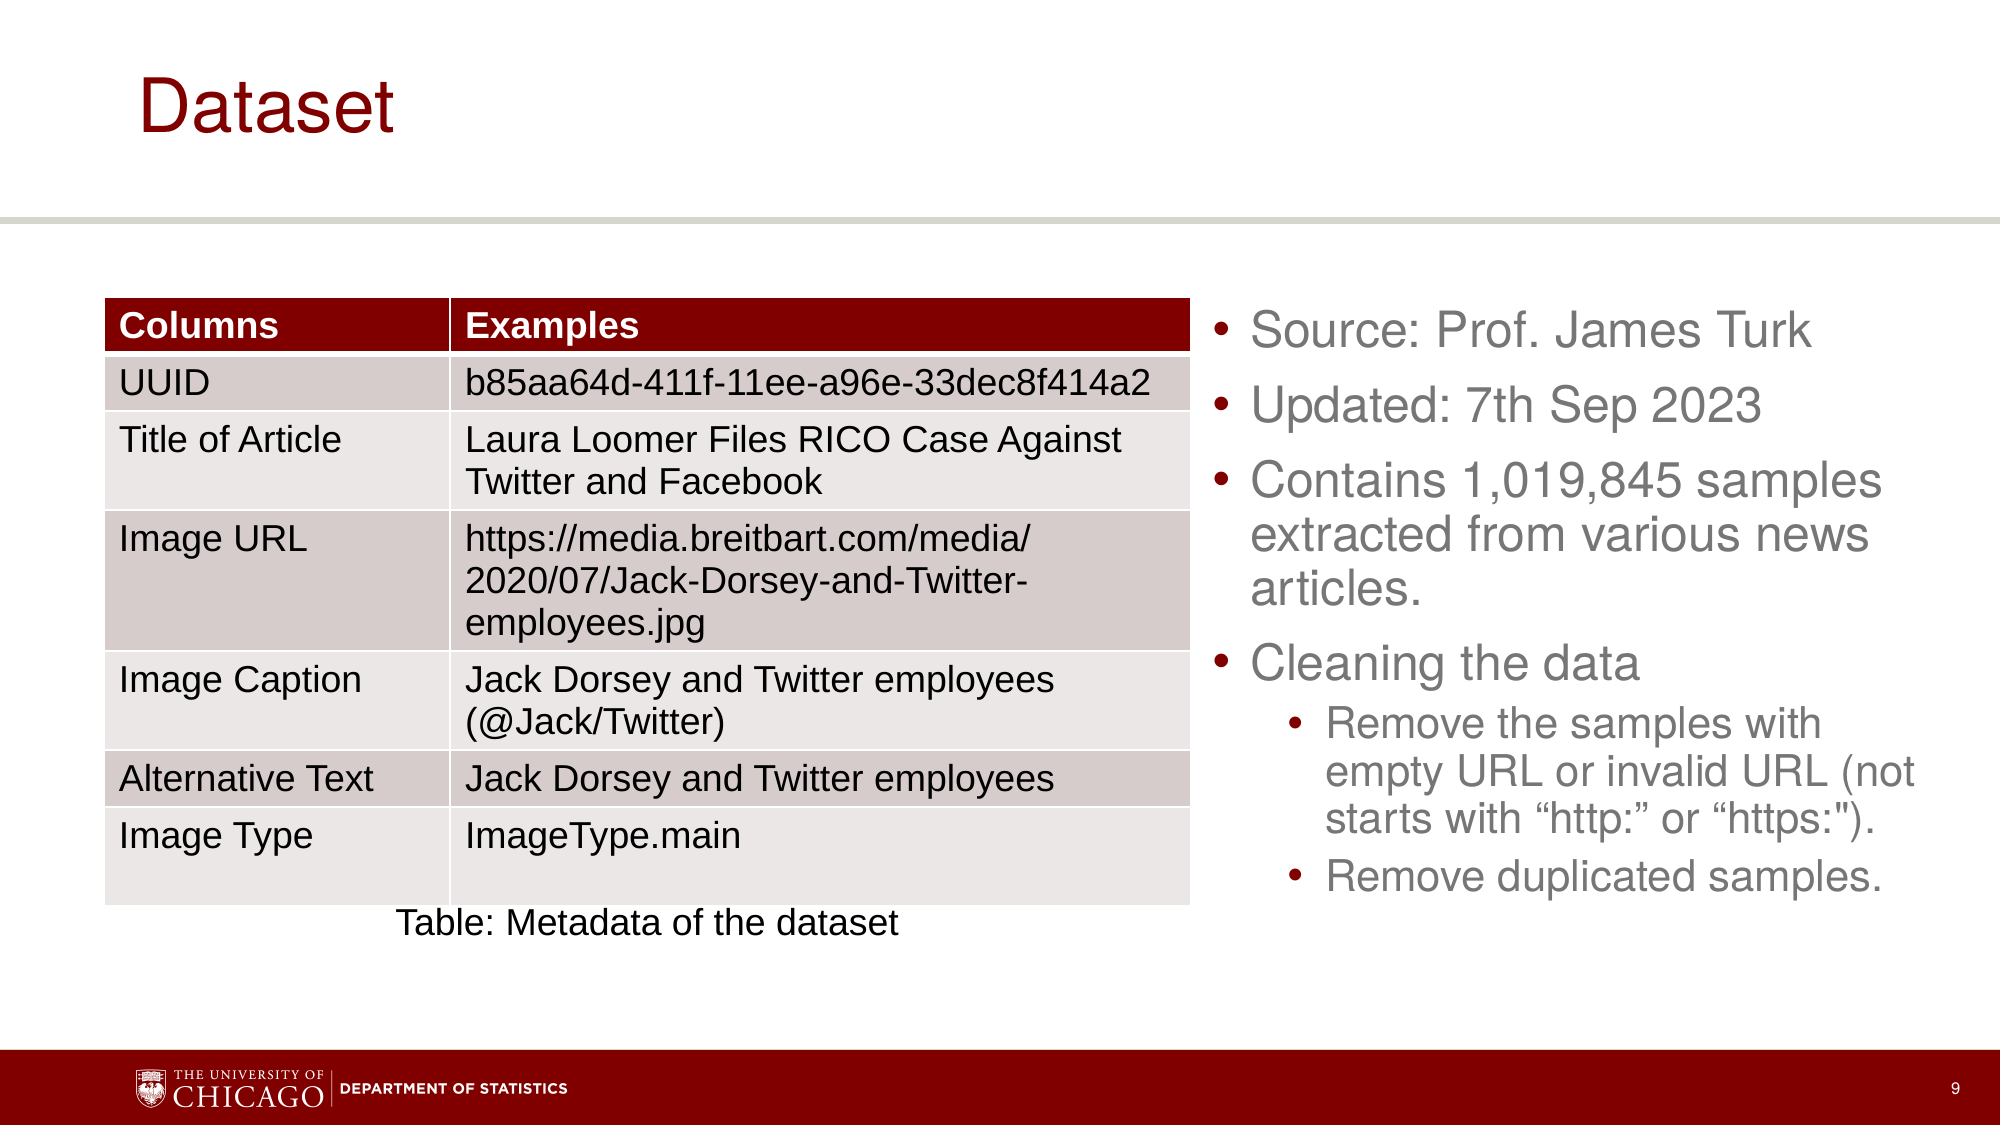

# Dataset
| Columns | Examples |
| --- | --- |
| UUID | b85aa64d-411f-11ee-a96e-33dec8f414a2 |
| Title of Article | Laura Loomer Files RICO Case Against Twitter and Facebook |
| Image URL | https://media.breitbart.com/media/2020/07/Jack-Dorsey-and-Twitter-employees.jpg |
| Image Caption | Jack Dorsey and Twitter employees (@Jack/Twitter) |
| Alternative Text | Jack Dorsey and Twitter employees |
| Image Type | ImageType.main |
Source: Prof. James Turk
Updated: 7th Sep 2023
Contains 1,019,845 samples extracted from various news articles.
Cleaning the data
Remove the samples with empty URL or invalid URL (not starts with “http:” or “https:").
Remove duplicated samples.

Table: Metadata of the dataset
9